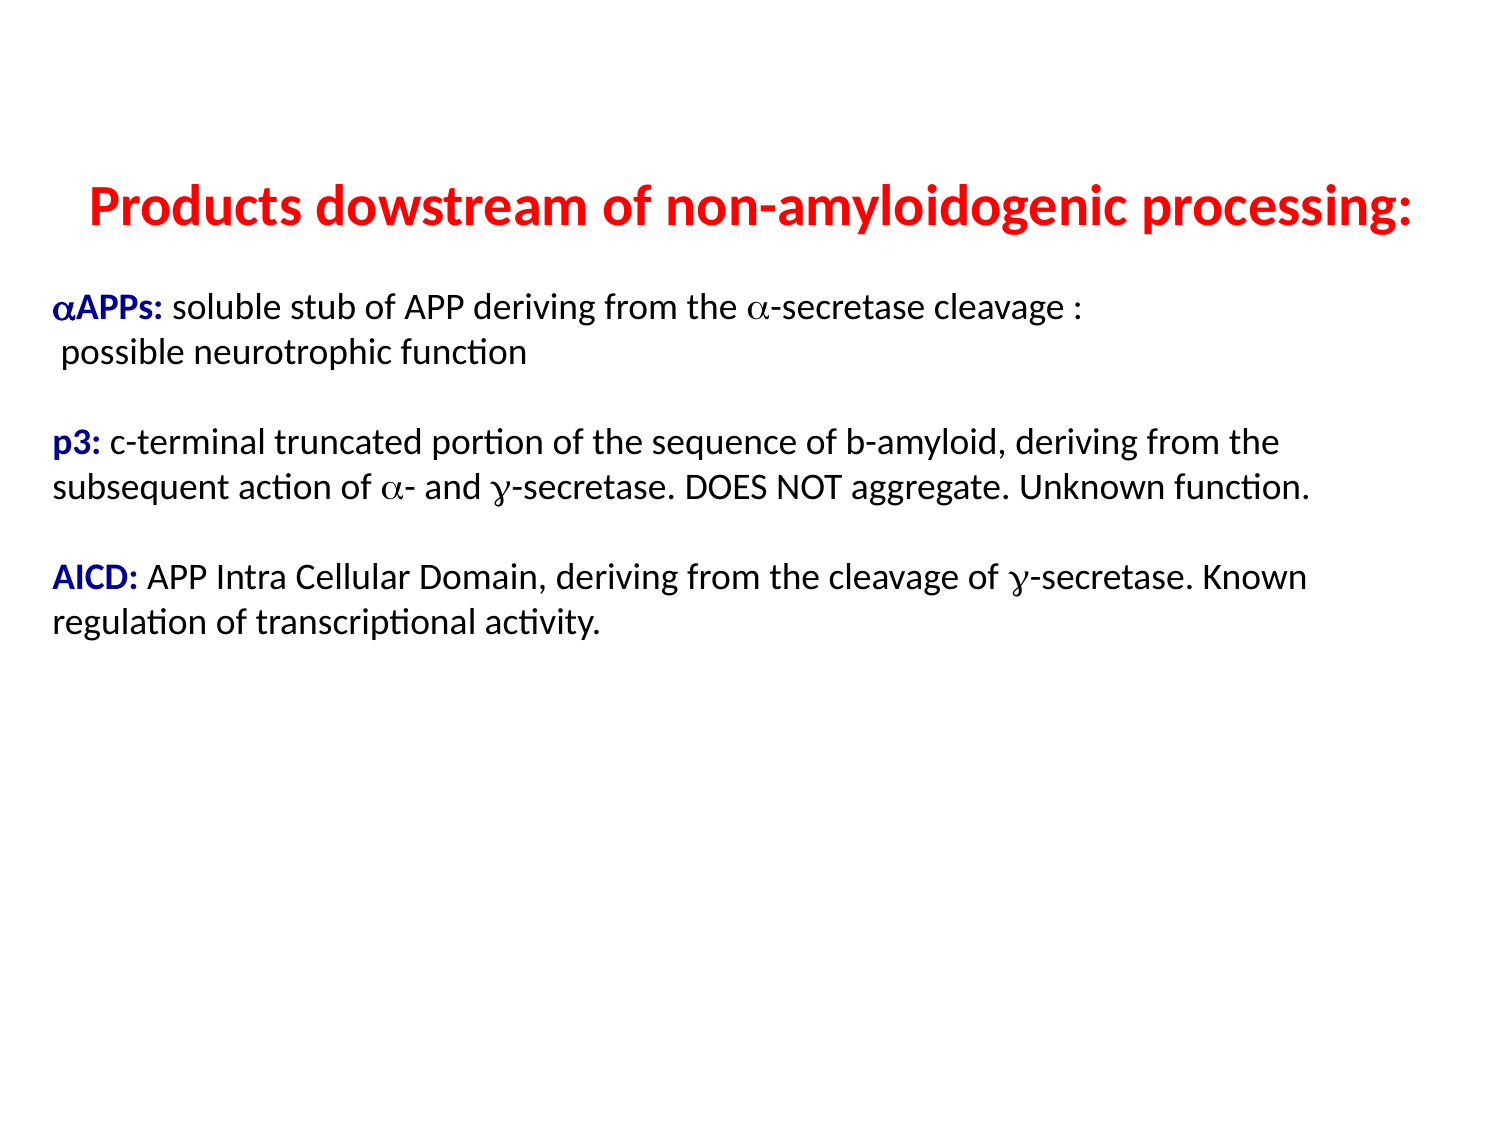

Products dowstream of non-amyloidogenic processing:

αAPPs: soluble stub of APP deriving from the α-secretase cleavage :
 possible neurotrophic function

p3: c-terminal truncated portion of the sequence of b-amyloid, deriving from the subsequent action of α- and γ-secretase. DOES NOT aggregate. Unknown function.

AICD: APP Intra Cellular Domain, deriving from the cleavage of γ-secretase. Known regulation of transcriptional activity.